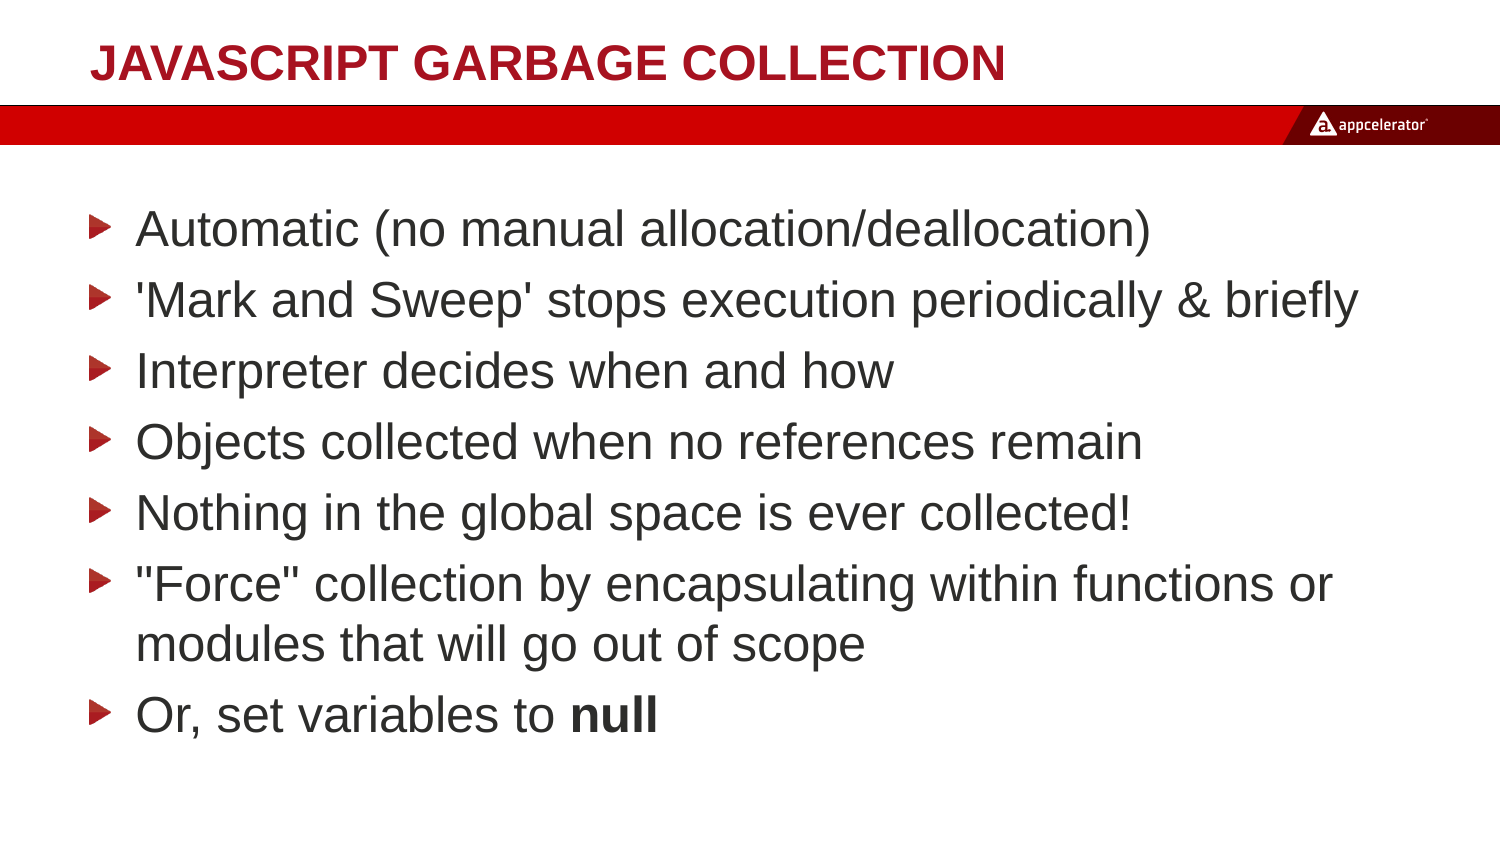

# JavaScript Garbage Collection
Automatic (no manual allocation/deallocation)
'Mark and Sweep' stops execution periodically & briefly
Interpreter decides when and how
Objects collected when no references remain
Nothing in the global space is ever collected!
"Force" collection by encapsulating within functions or modules that will go out of scope
Or, set variables to null